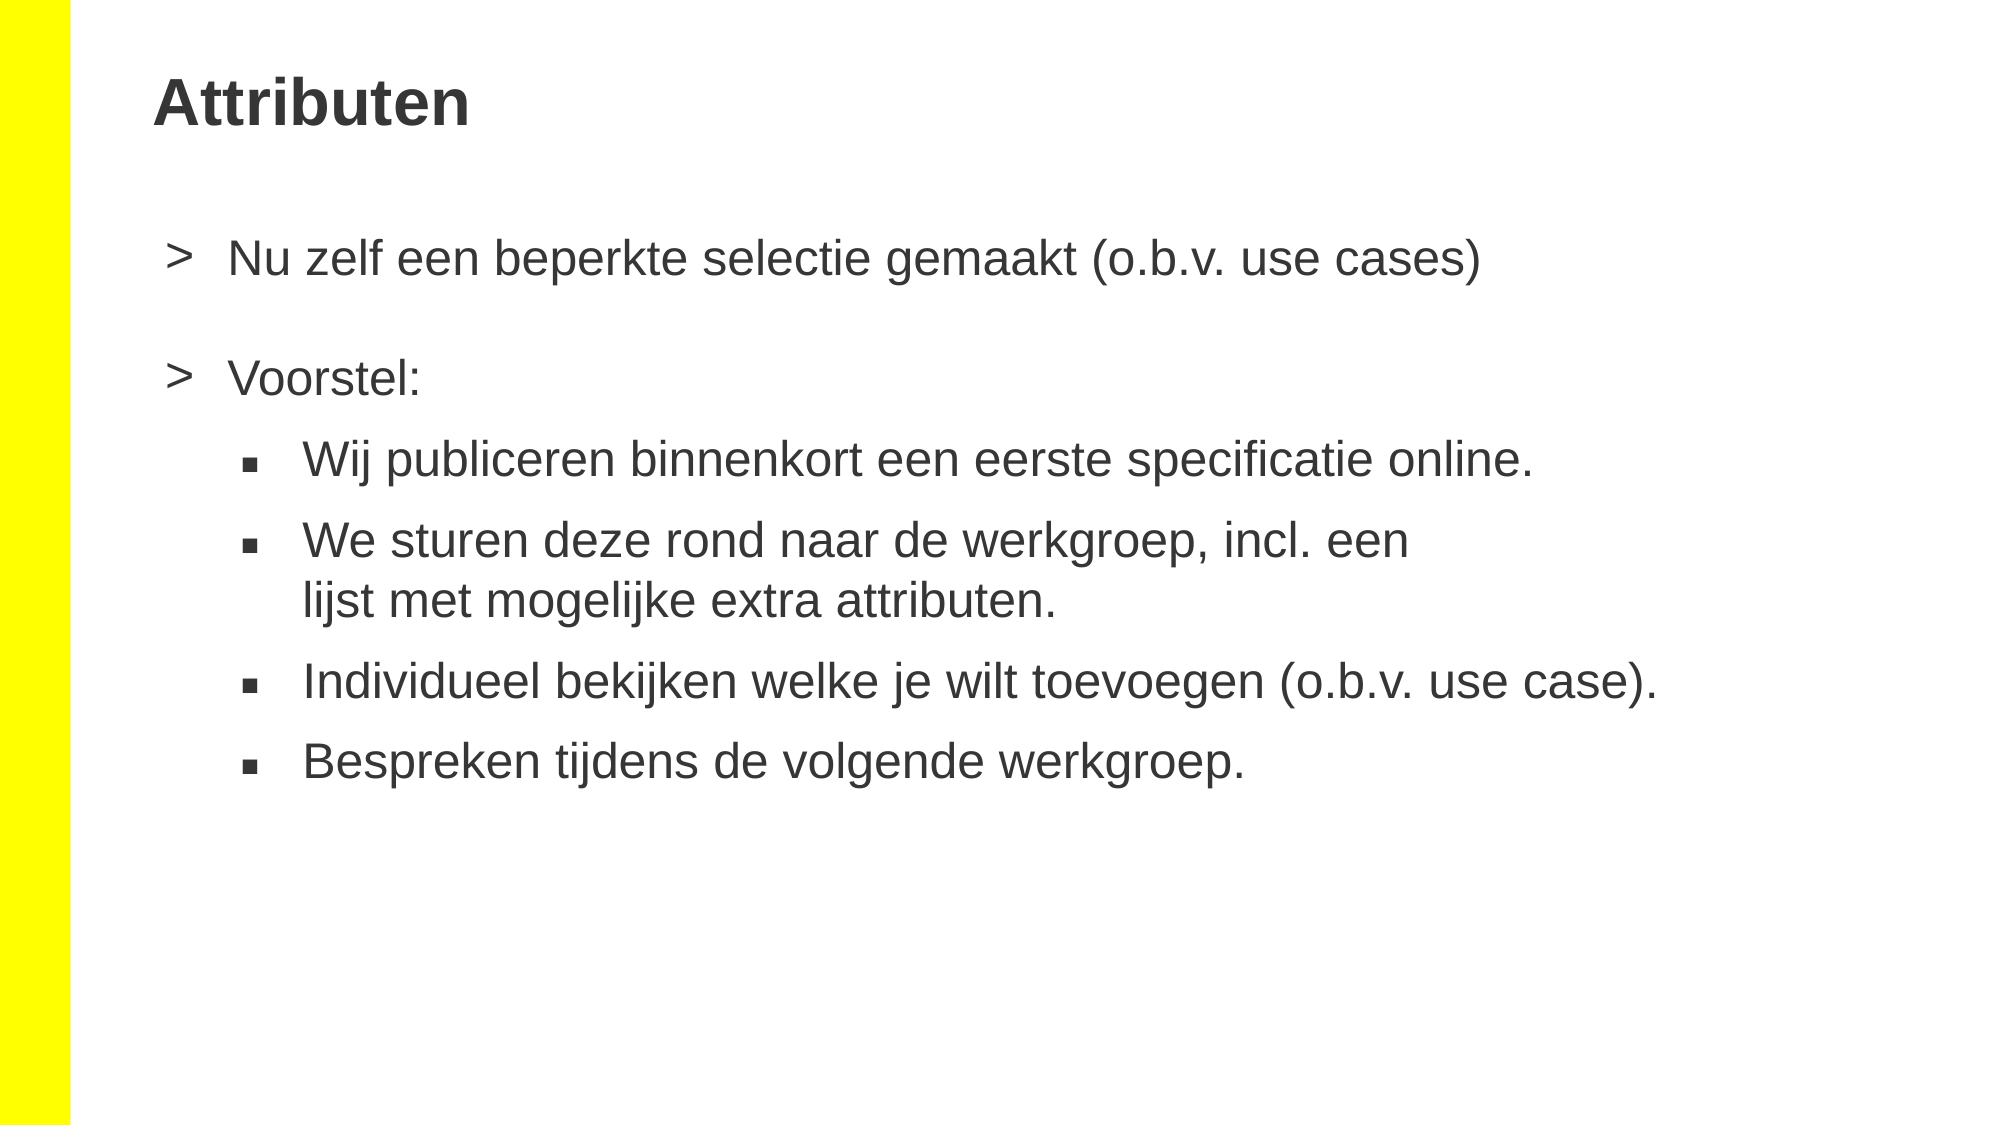

# Attributen
Nu zelf een beperkte selectie gemaakt (o.b.v. use cases)
Voorstel:
Wij publiceren binnenkort een eerste specificatie online.
We sturen deze rond naar de werkgroep, incl. een
lijst met mogelijke extra attributen.
Individueel bekijken welke je wilt toevoegen (o.b.v. use case).
Bespreken tijdens de volgende werkgroep.